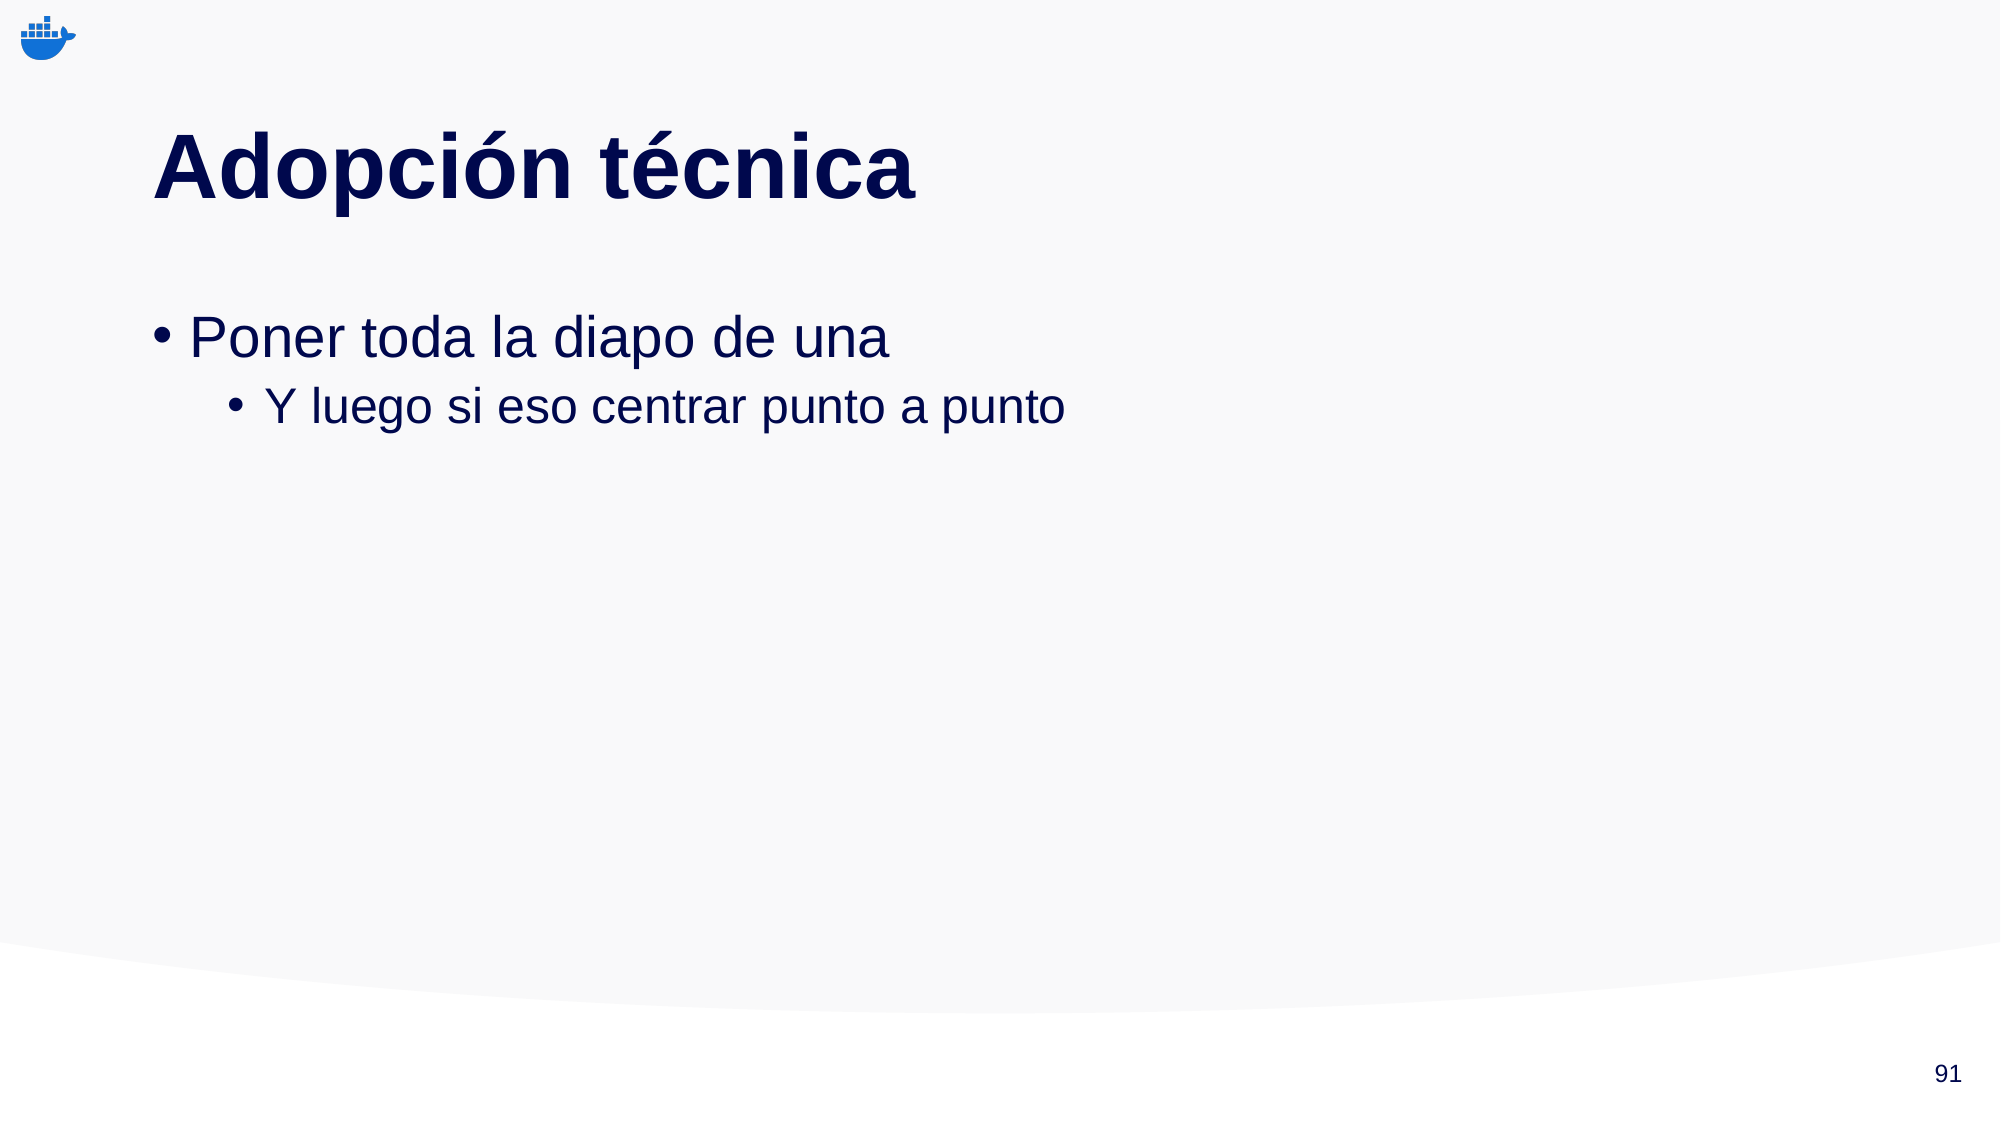

# Adopción técnica
Poner toda la diapo de una
Y luego si eso centrar punto a punto
91